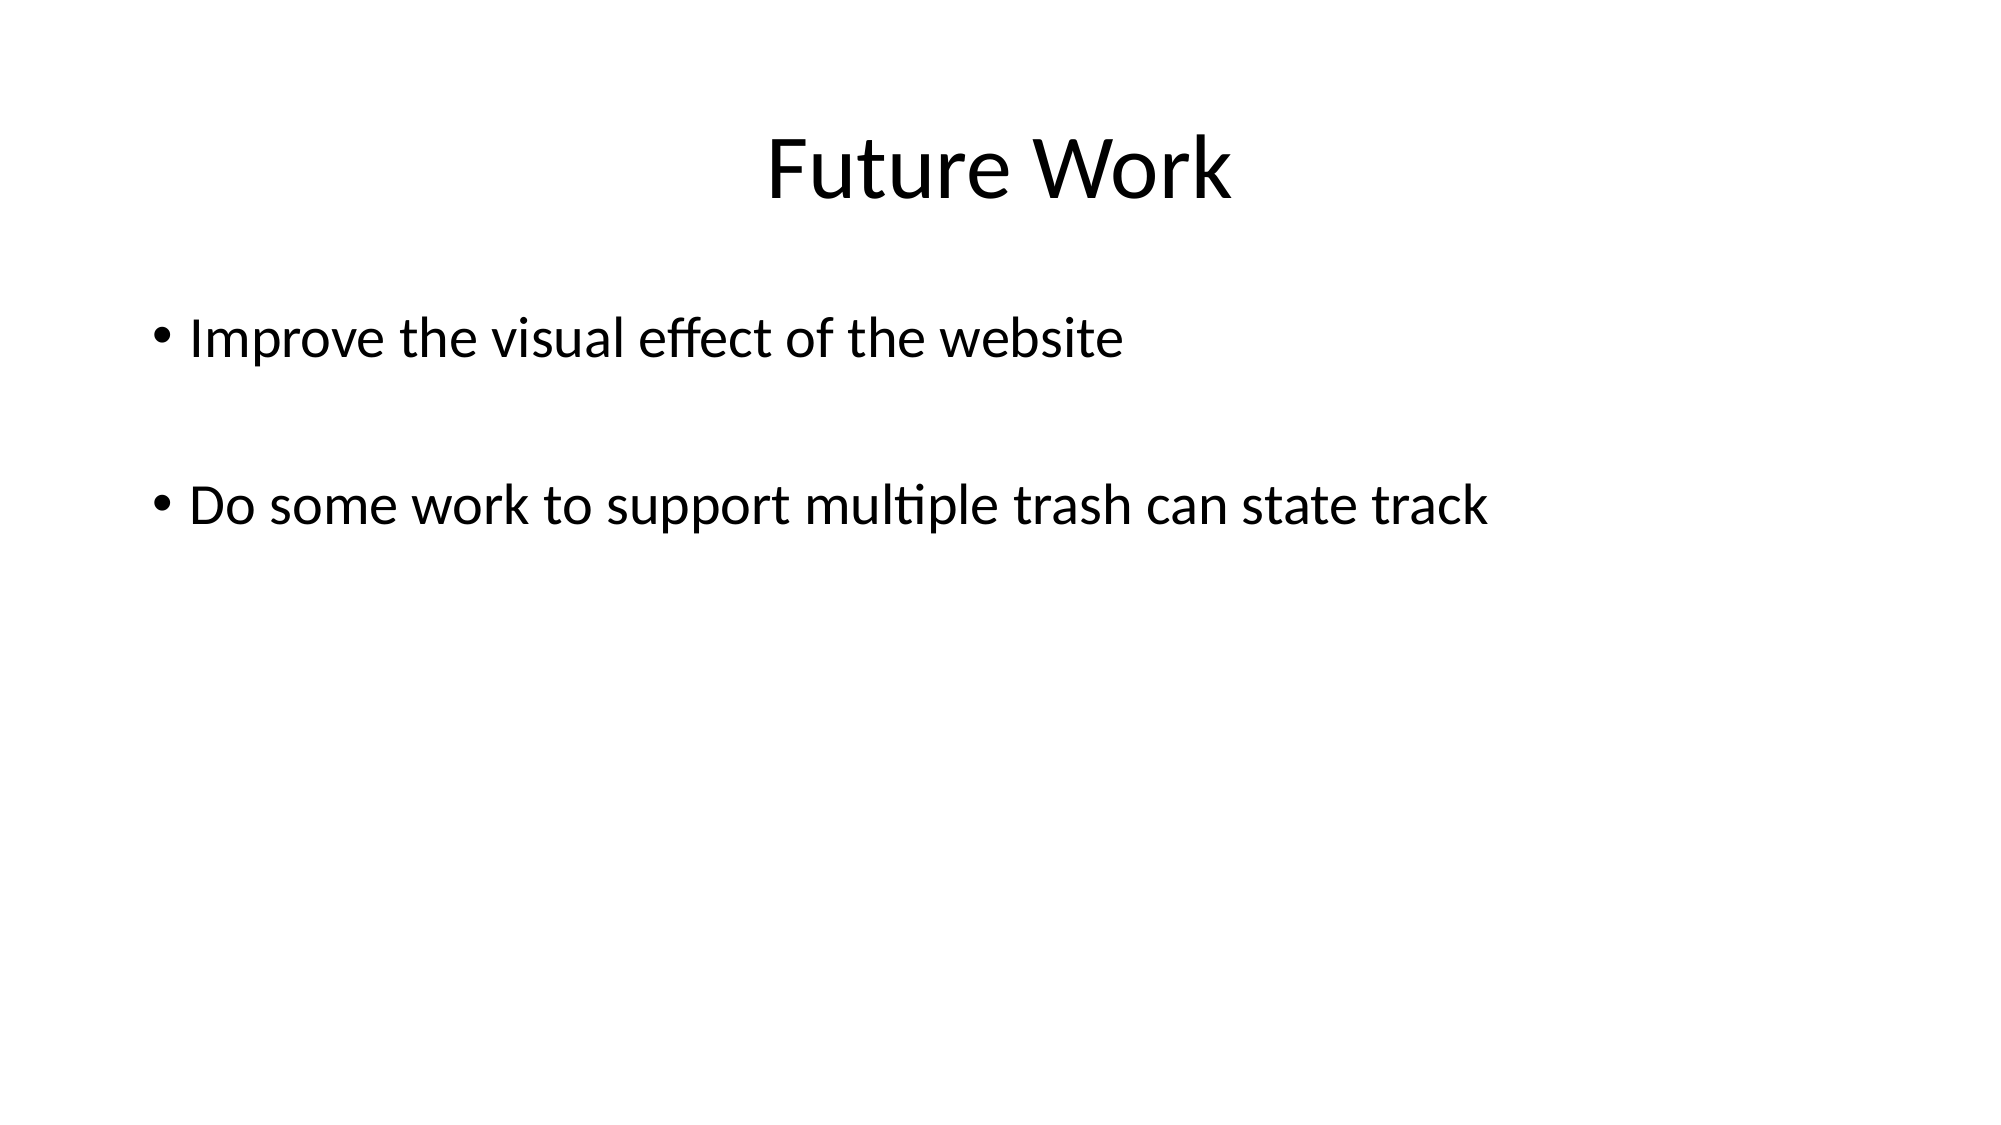

# Future Work
Improve the visual effect of the website

Do some work to support multiple trash can state track